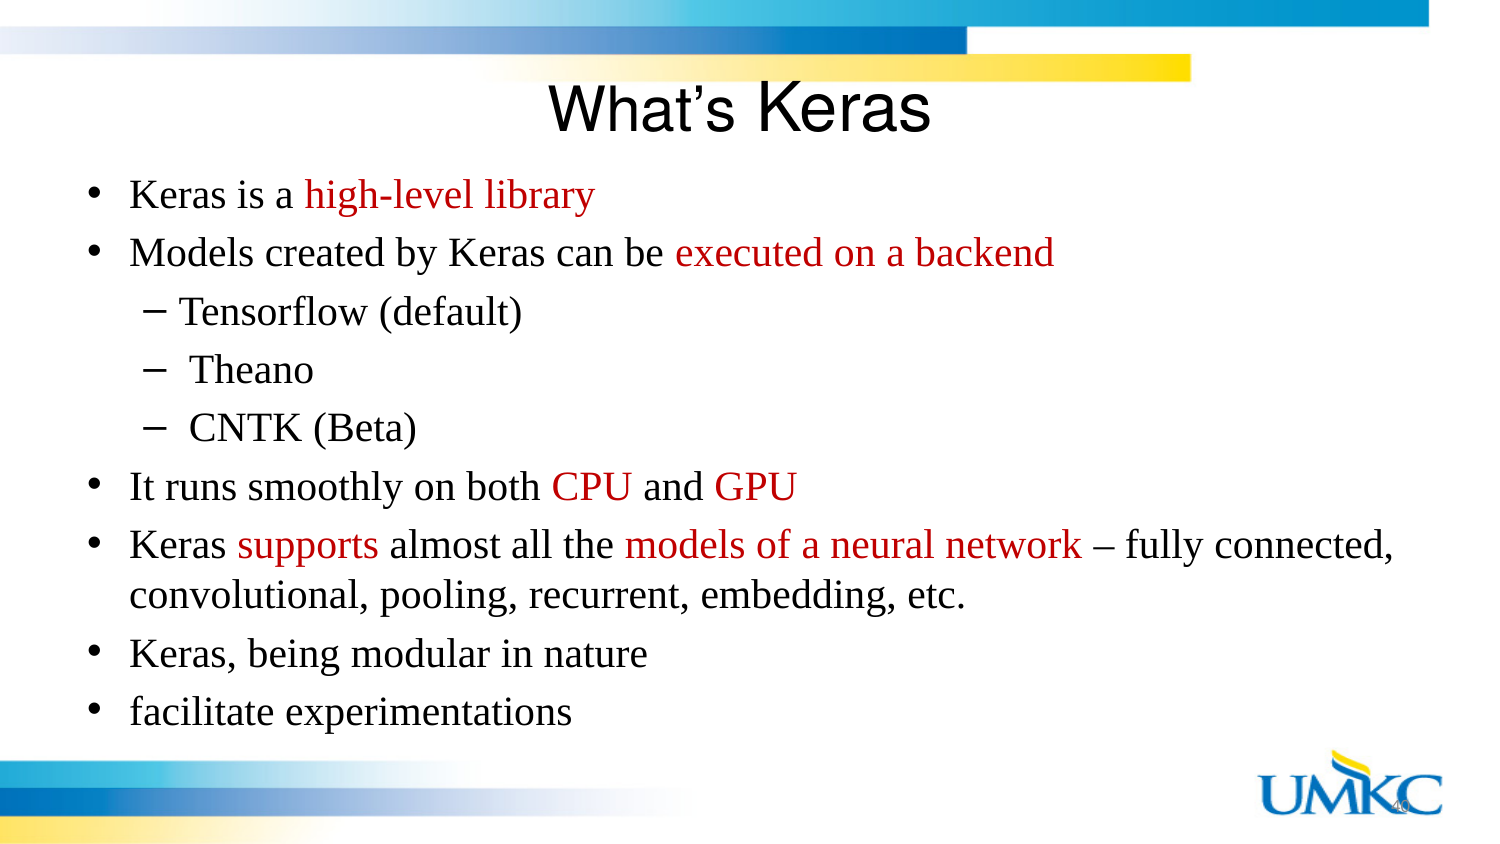

# What’s Keras
Keras is a high-level library
Models created by Keras can be executed on a backend
Tensorflow (default)
 Theano
 CNTK (Beta)
It runs smoothly on both CPU and GPU
Keras supports almost all the models of a neural network – fully connected, convolutional, pooling, recurrent, embedding, etc.
Keras, being modular in nature
facilitate experimentations
40